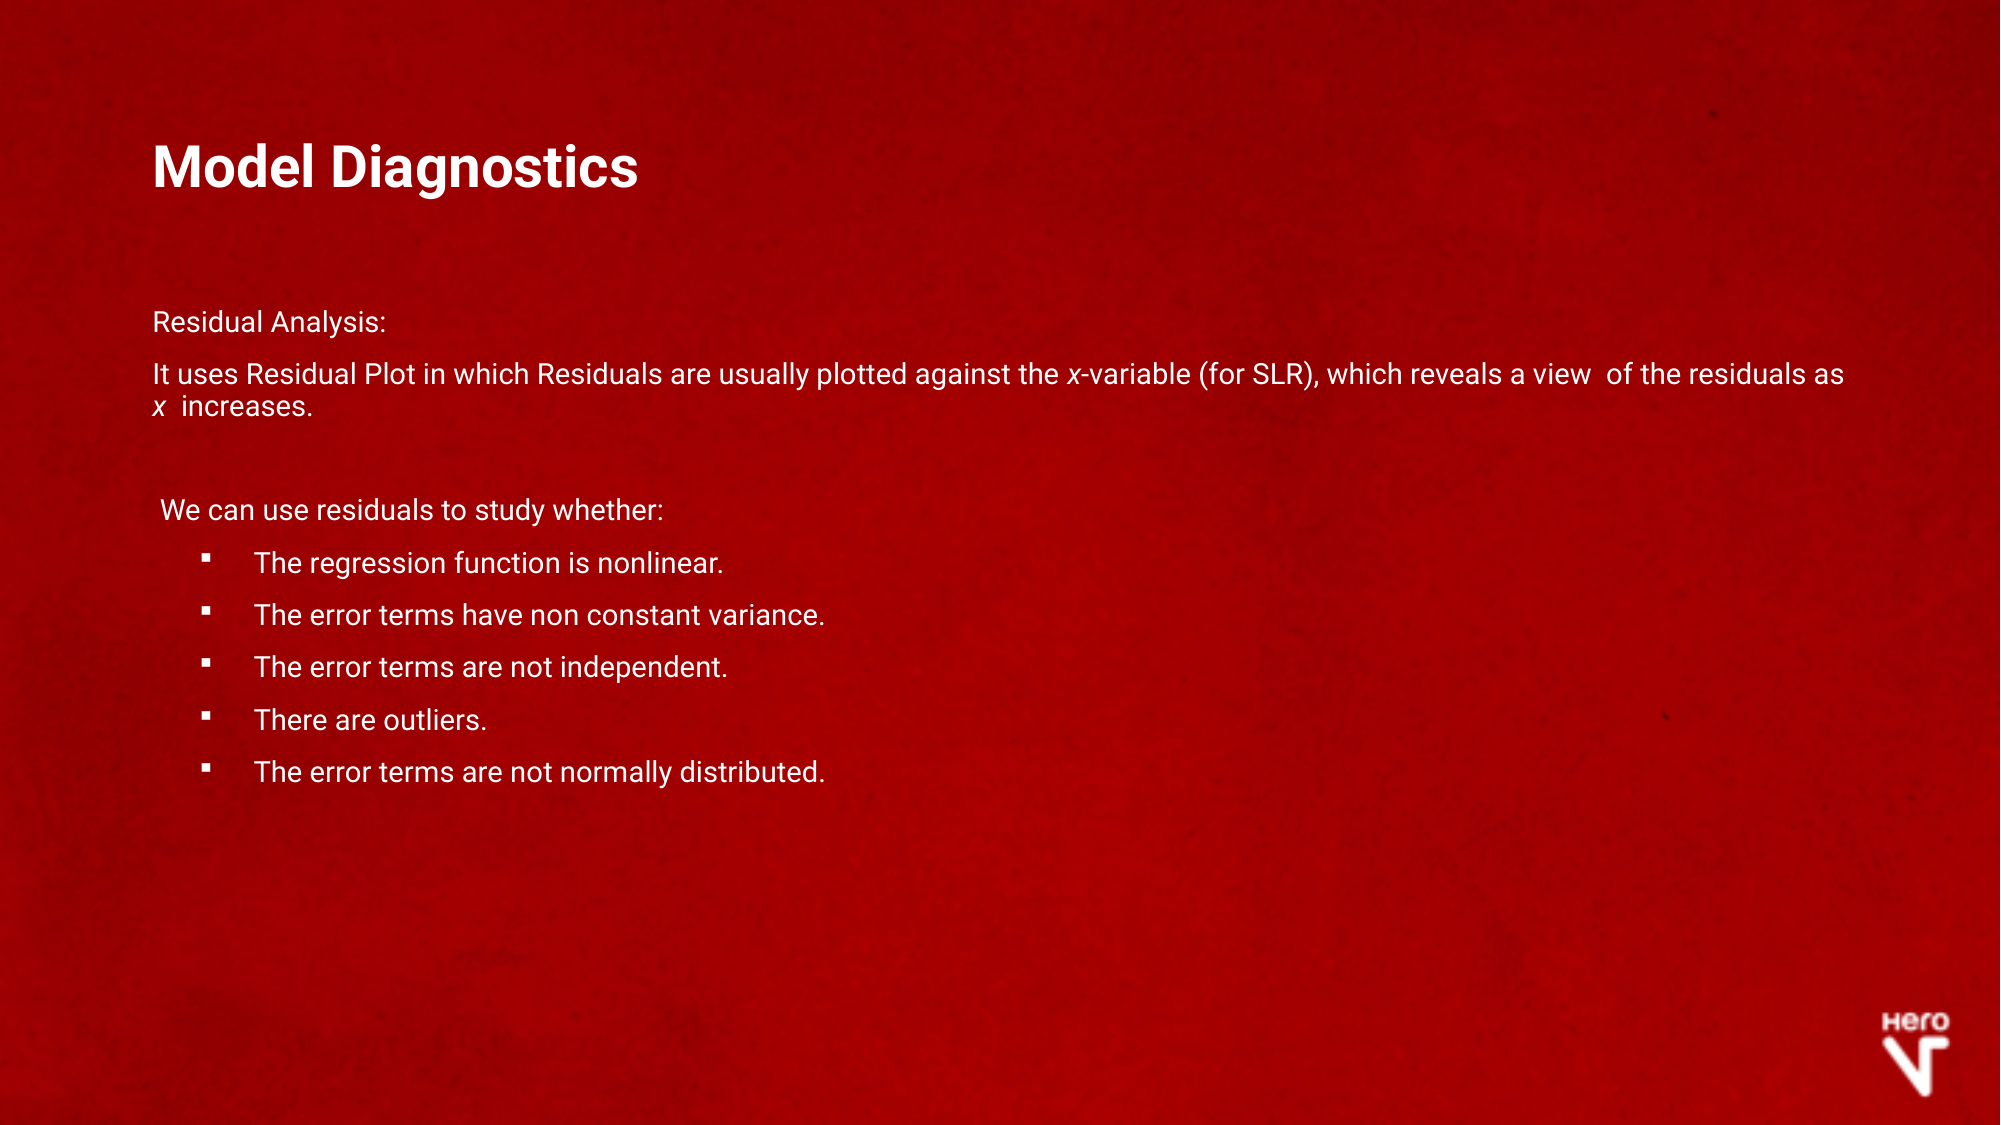

# Model Diagnostics
Residual Analysis:
It uses Residual Plot in which Residuals are usually plotted against the x-variable (for SLR), which reveals a view  of the residuals as x  increases.

 We can use residuals to study whether:
 The regression function is nonlinear.
 The error terms have non constant variance.
 The error terms are not independent.
 There are outliers.
 The error terms are not normally distributed.